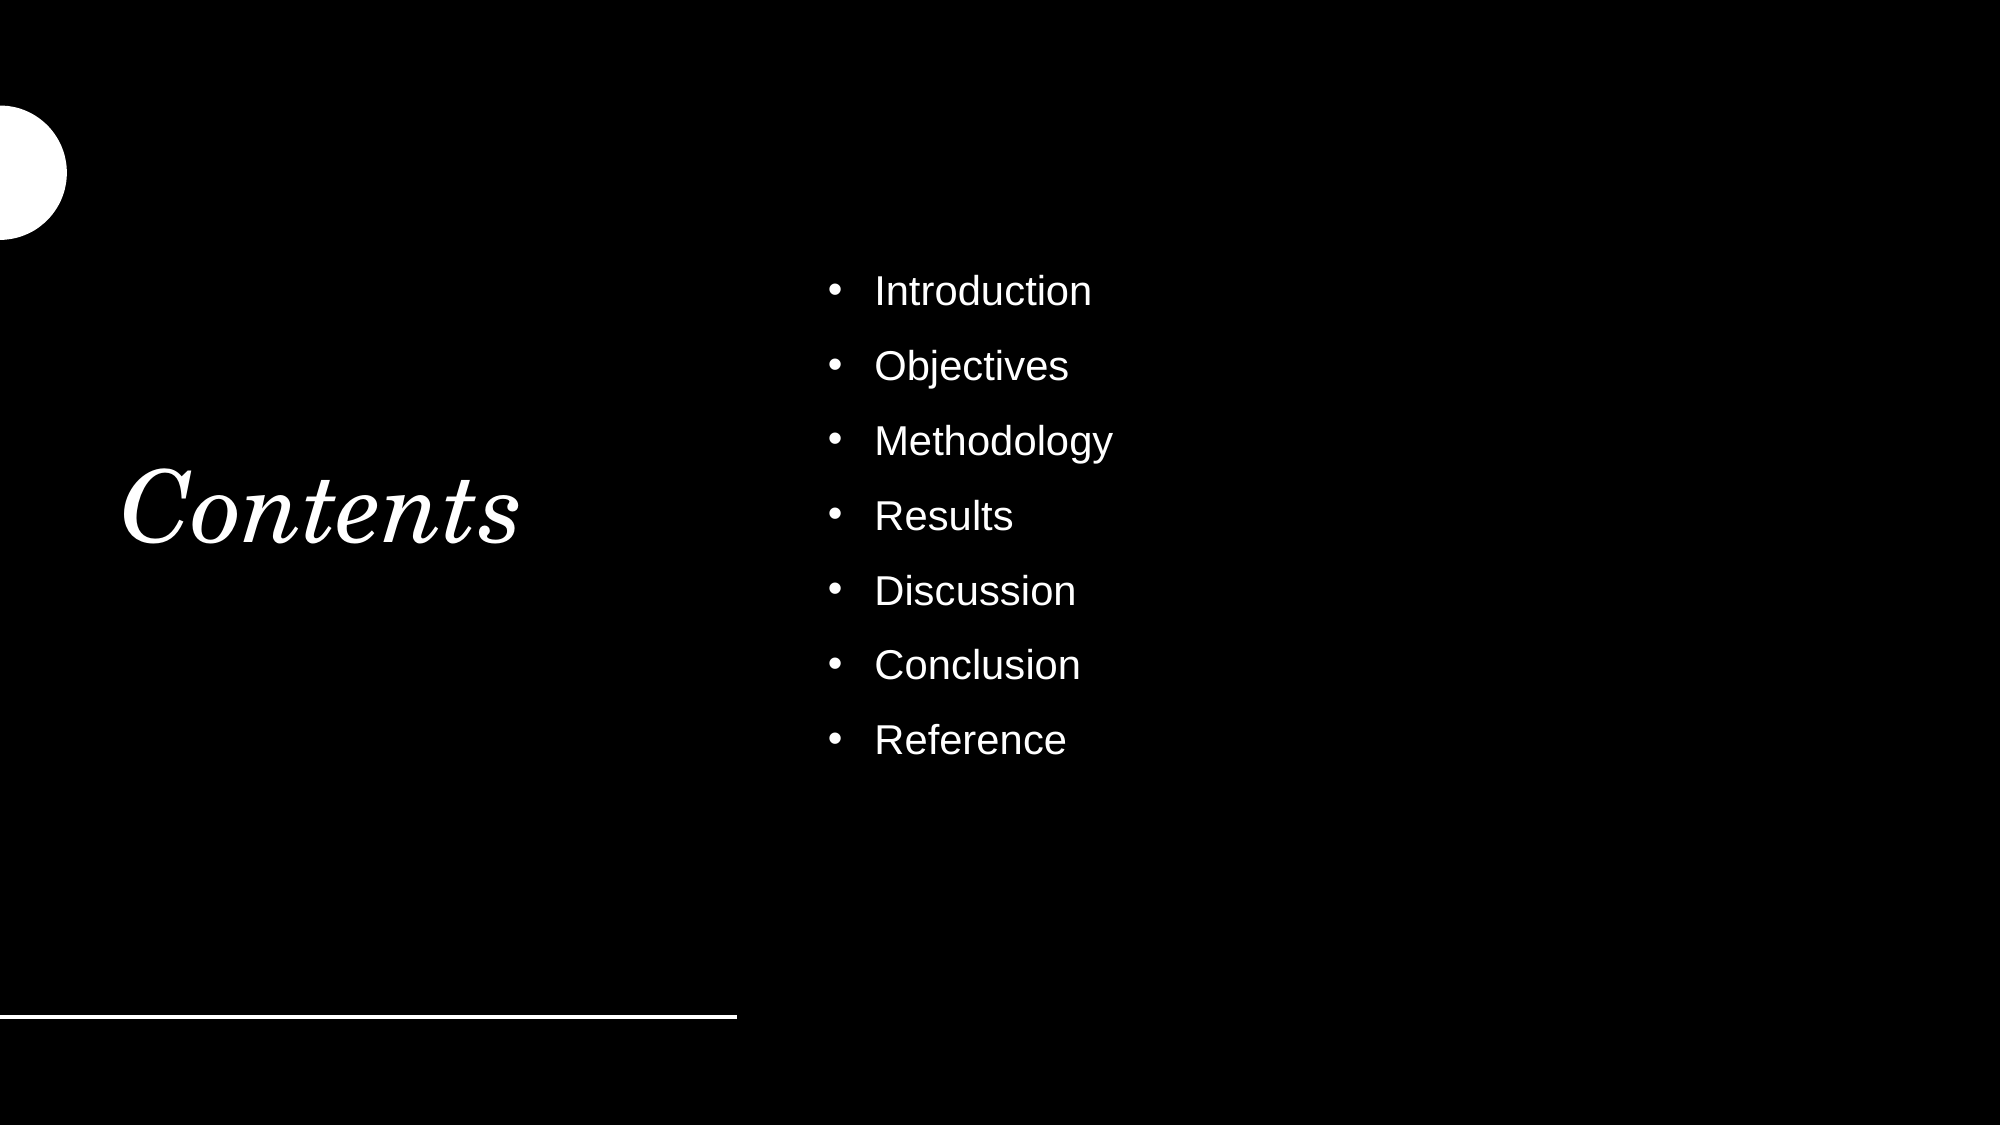

# Contents
Introduction
Objectives
Methodology
Results
Discussion
Conclusion
Reference